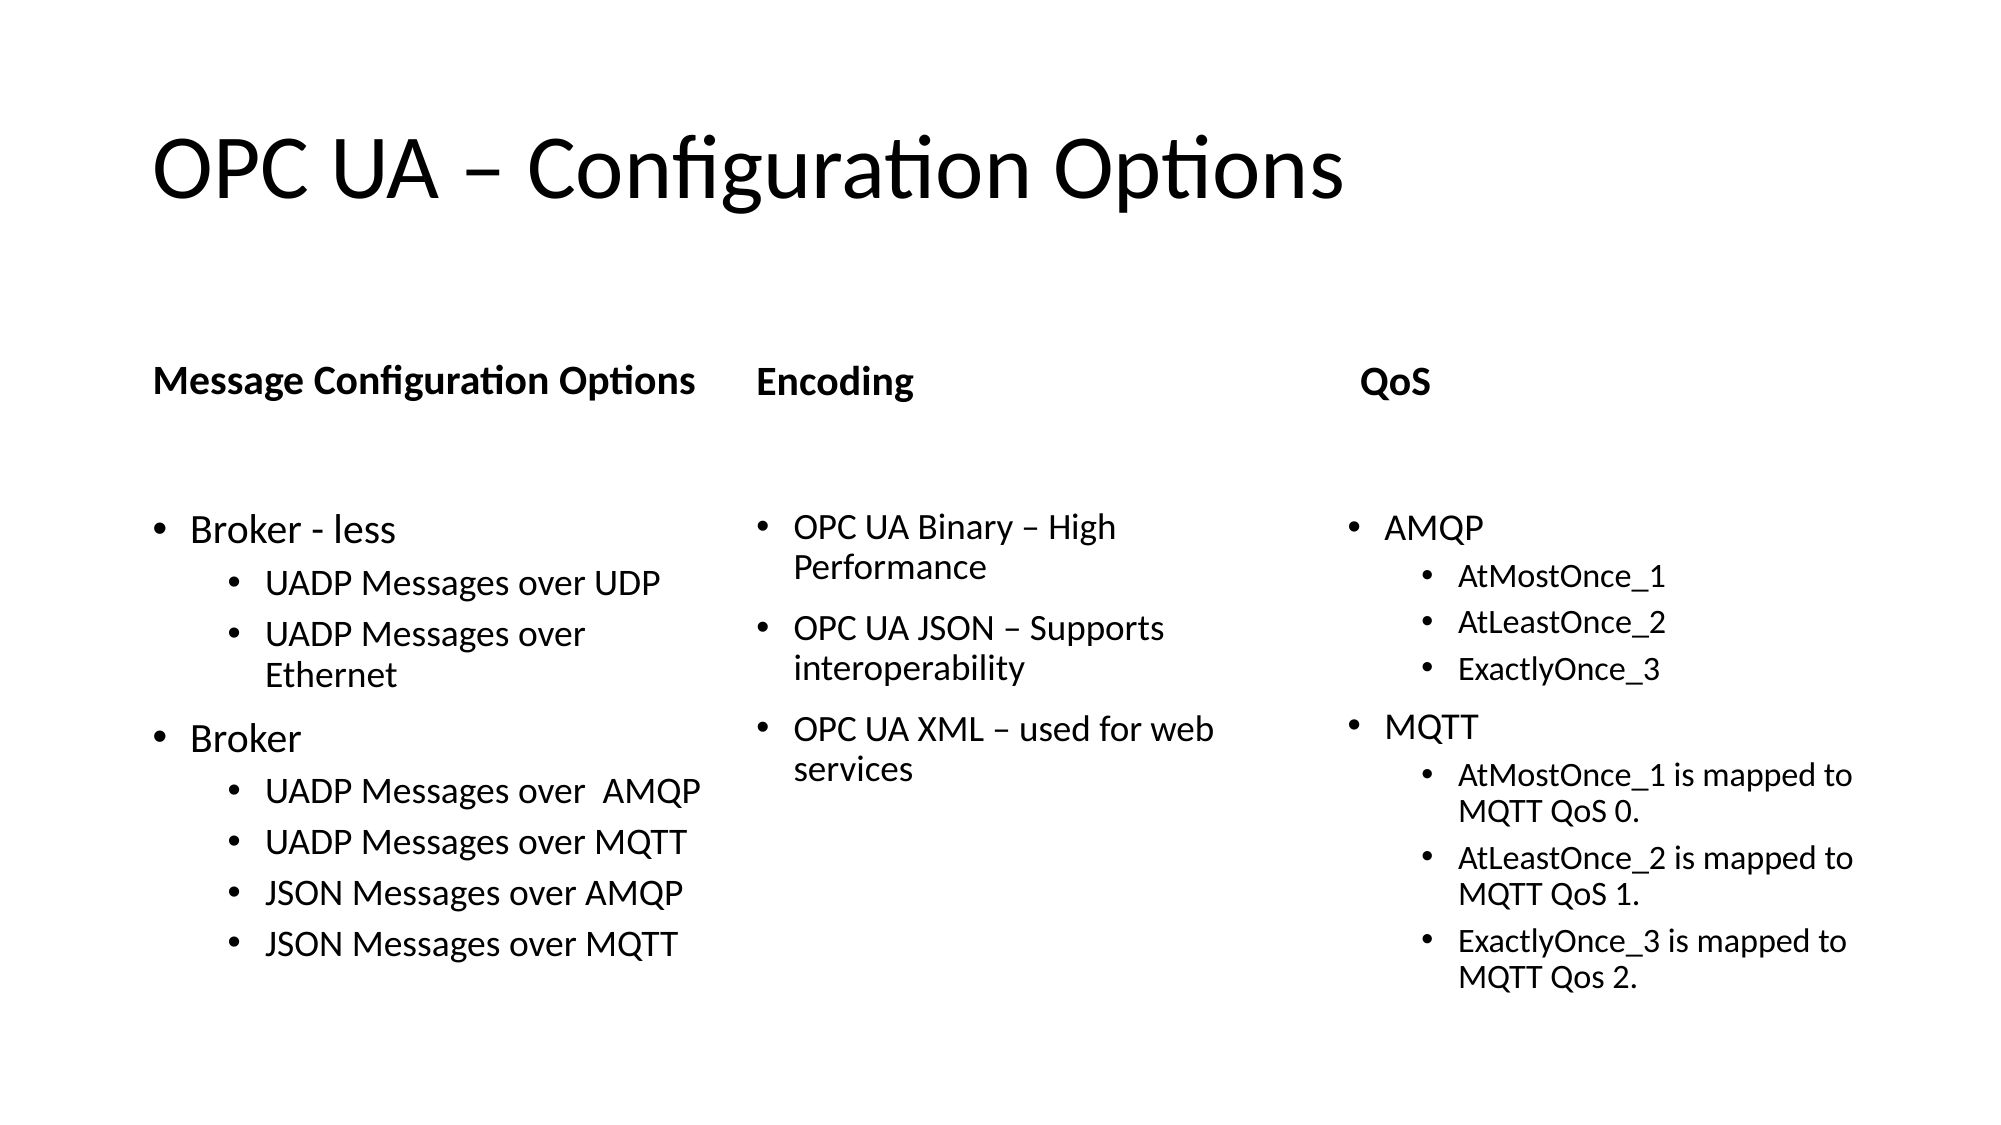

# OPC UA – Configuration Options
Message Configuration Options
Encoding
QoS
Broker - less
UADP Messages over UDP
UADP Messages over Ethernet
Broker
UADP Messages over  AMQP
UADP Messages over MQTT
JSON Messages over AMQP
JSON Messages over MQTT

OPC UA Binary – High Performance
OPC UA JSON – Supports interoperability
OPC UA XML – used for web services
AMQP
AtMostOnce_1
AtLeastOnce_2
ExactlyOnce_3
MQTT
AtMostOnce_1 is mapped to MQTT QoS 0.
AtLeastOnce_2 is mapped to MQTT QoS 1.
ExactlyOnce_3 is mapped to MQTT Qos 2.